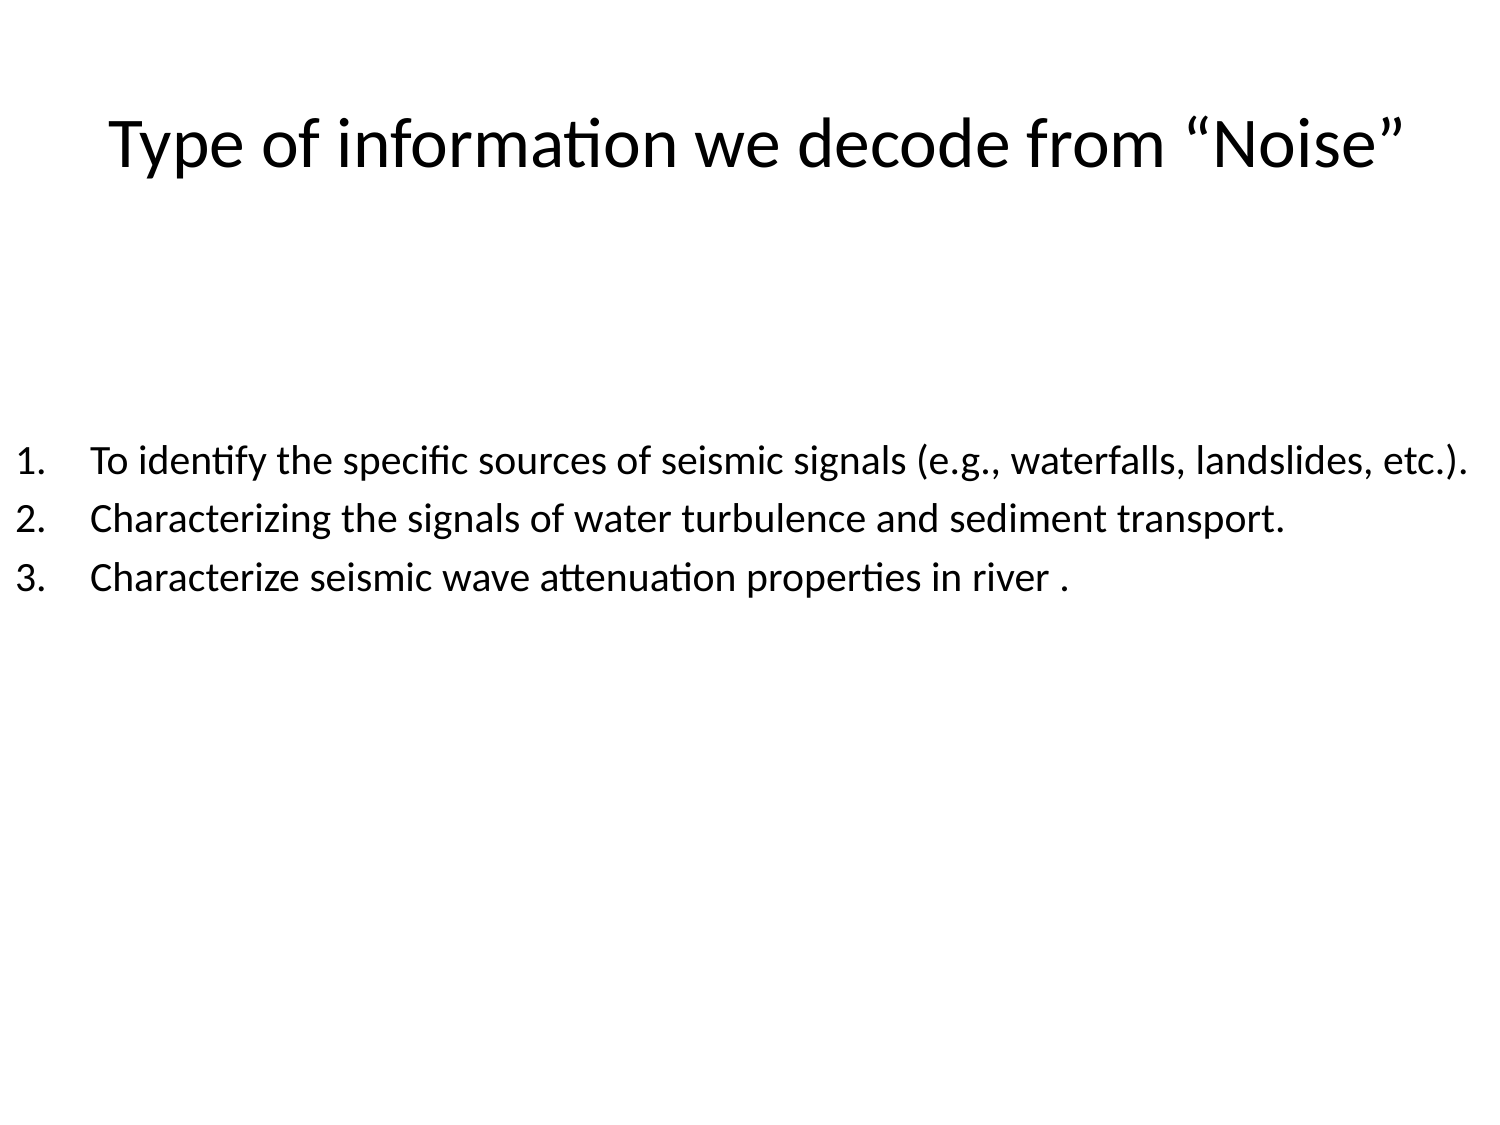

# Type of information we decode from “Noise”
To identify the specific sources of seismic signals (e.g., waterfalls, landslides, etc.).
Characterizing the signals of water turbulence and sediment transport.
Characterize seismic wave attenuation properties in river .